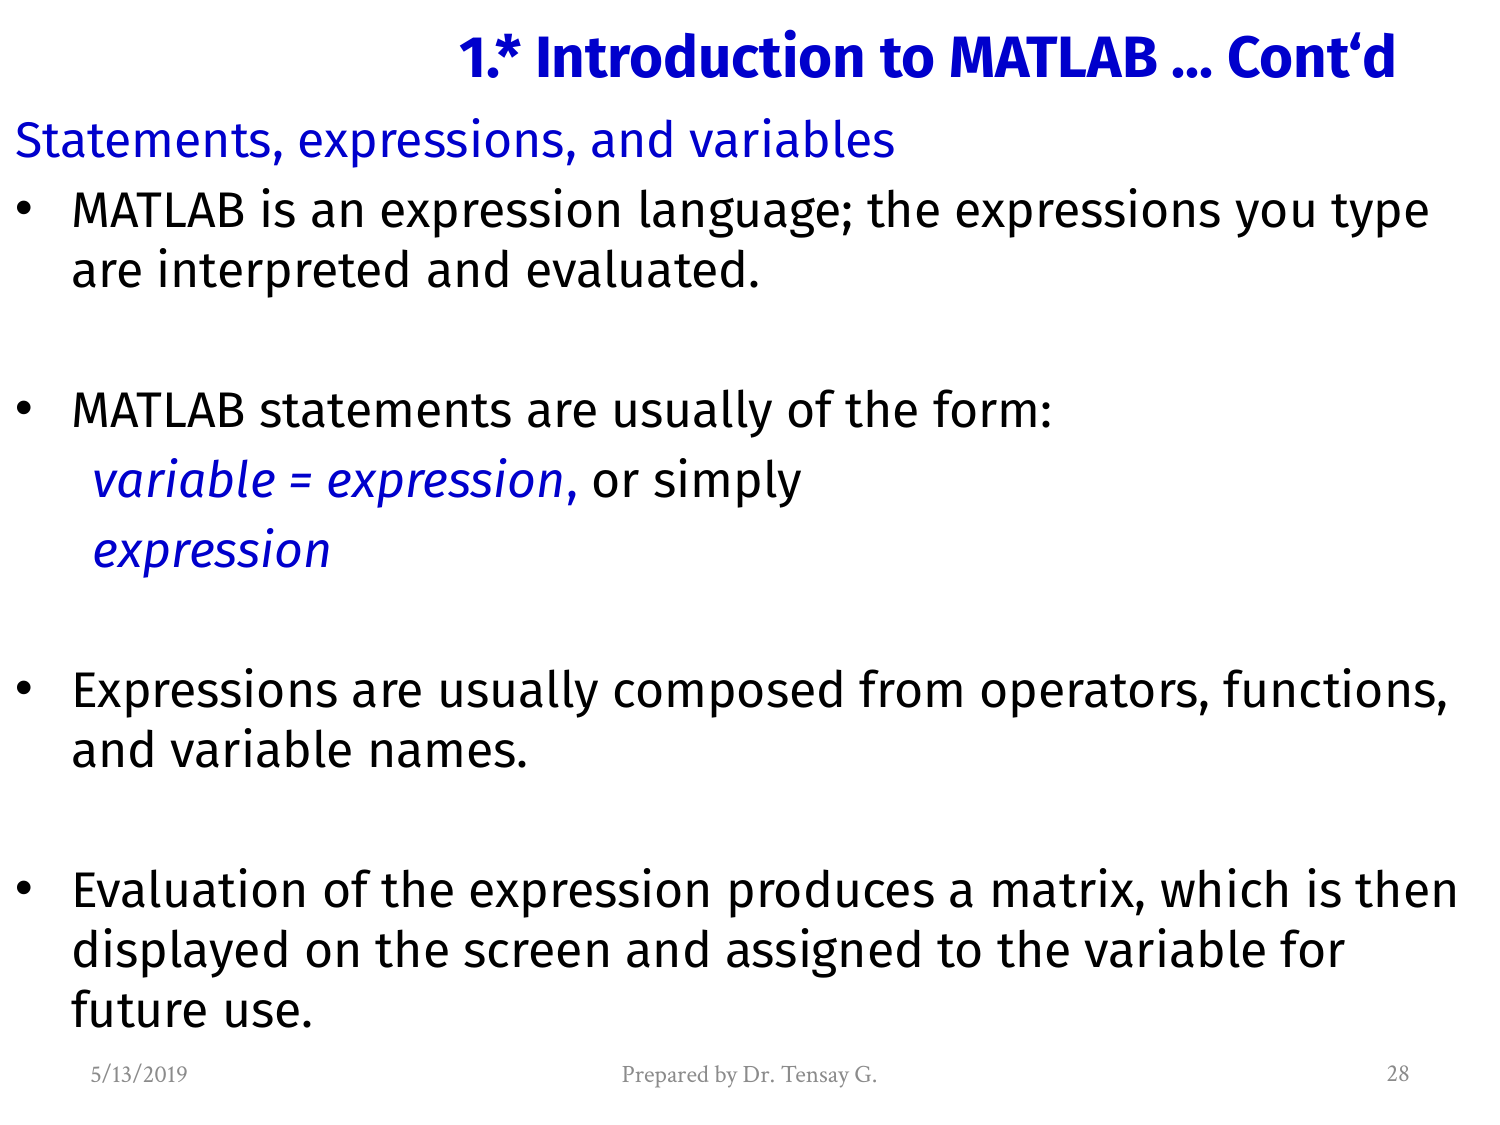

# 1.* Introduction to MATLAB ... Cont‘d
Statements, expressions, and variables
MATLAB is an expression language; the expressions you type are interpreted and evaluated.

MATLAB statements are usually of the form:
      variable = expression, or simply
      expression

Expressions are usually composed from operators, functions, and variable names.

Evaluation of the expression produces a matrix, which is then displayed on the screen and assigned to the variable for future use.

5/13/2019
Prepared by Dr. Tensay G.
28